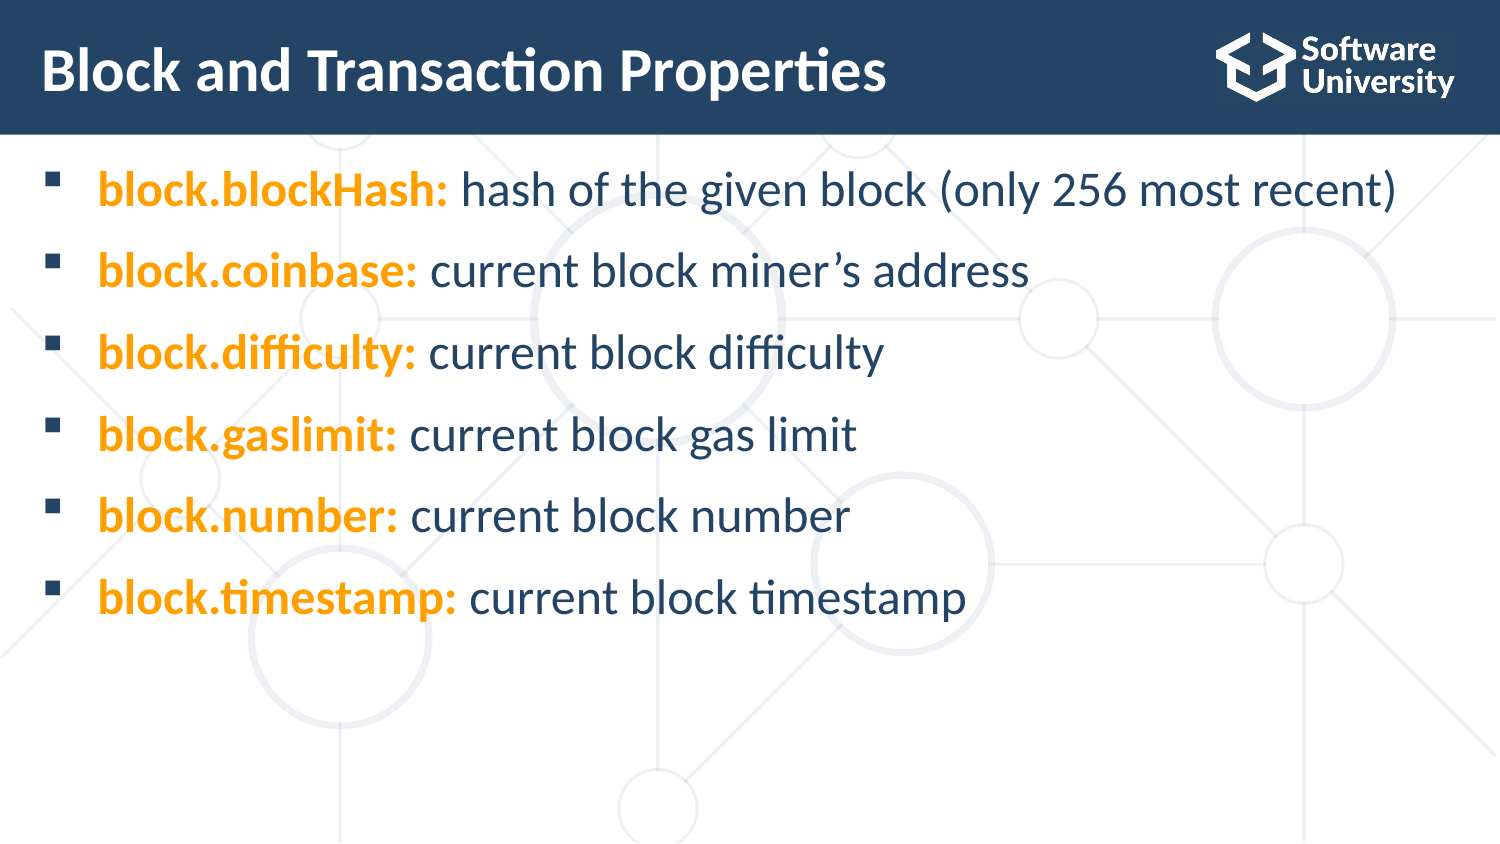

# Block and Transaction Properties
block.blockHash: hash of the given block (only 256 most recent)
block.coinbase: current block miner’s address
block.difficulty: current block difficulty
block.gaslimit: current block gas limit
block.number: current block number
block.timestamp: current block timestamp